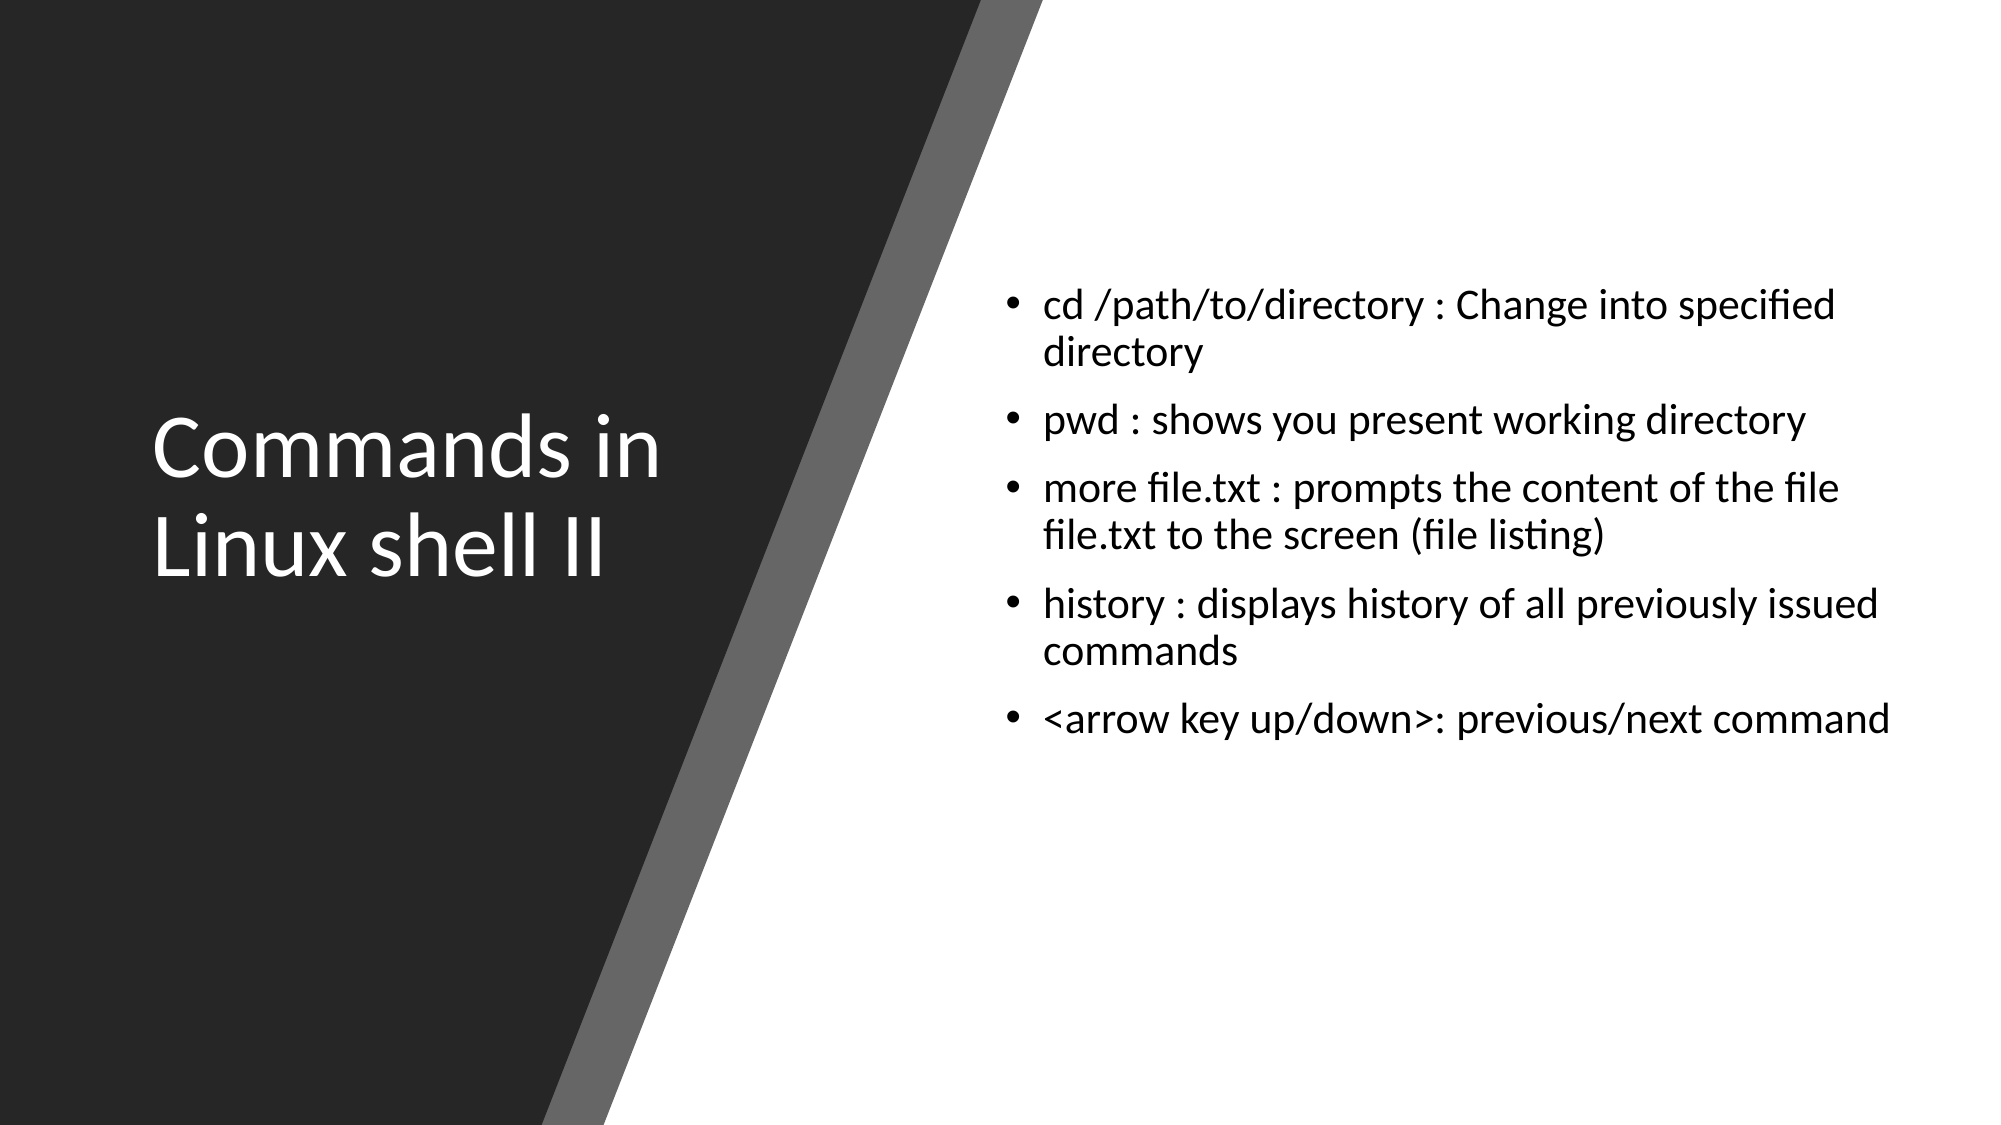

# Commands in Linux shell II
cd /path/to/directory : Change into specified directory
pwd : shows you present working directory
more file.txt : prompts the content of the file file.txt to the screen (file listing)
history : displays history of all previously issued commands
<arrow key up/down>: previous/next command